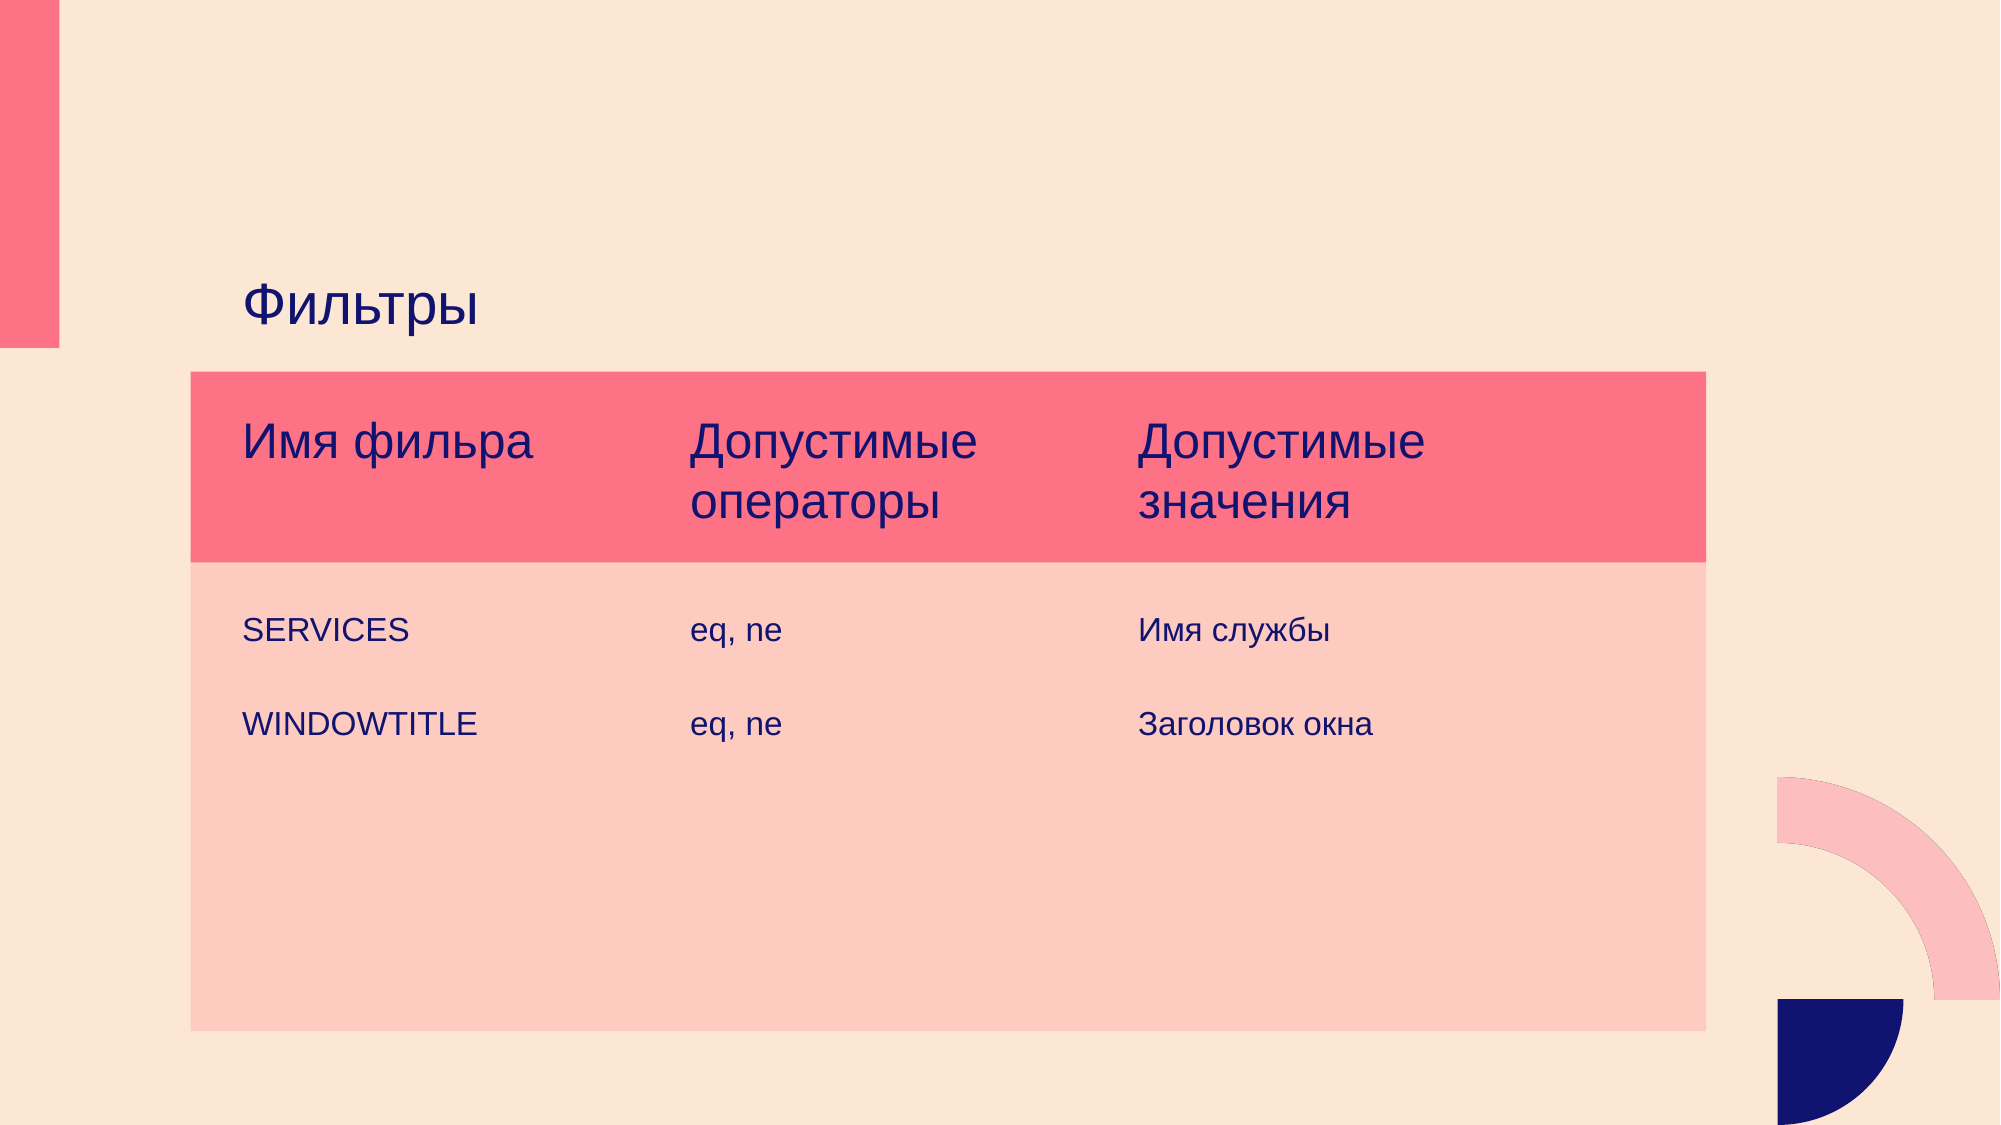

Фильтры

Имя фильра
Допустимые операторы
Допустимые значения

SERVICES
eq, ne
Имя службы
WINDOWTITLE
eq, ne
Заголовок окна